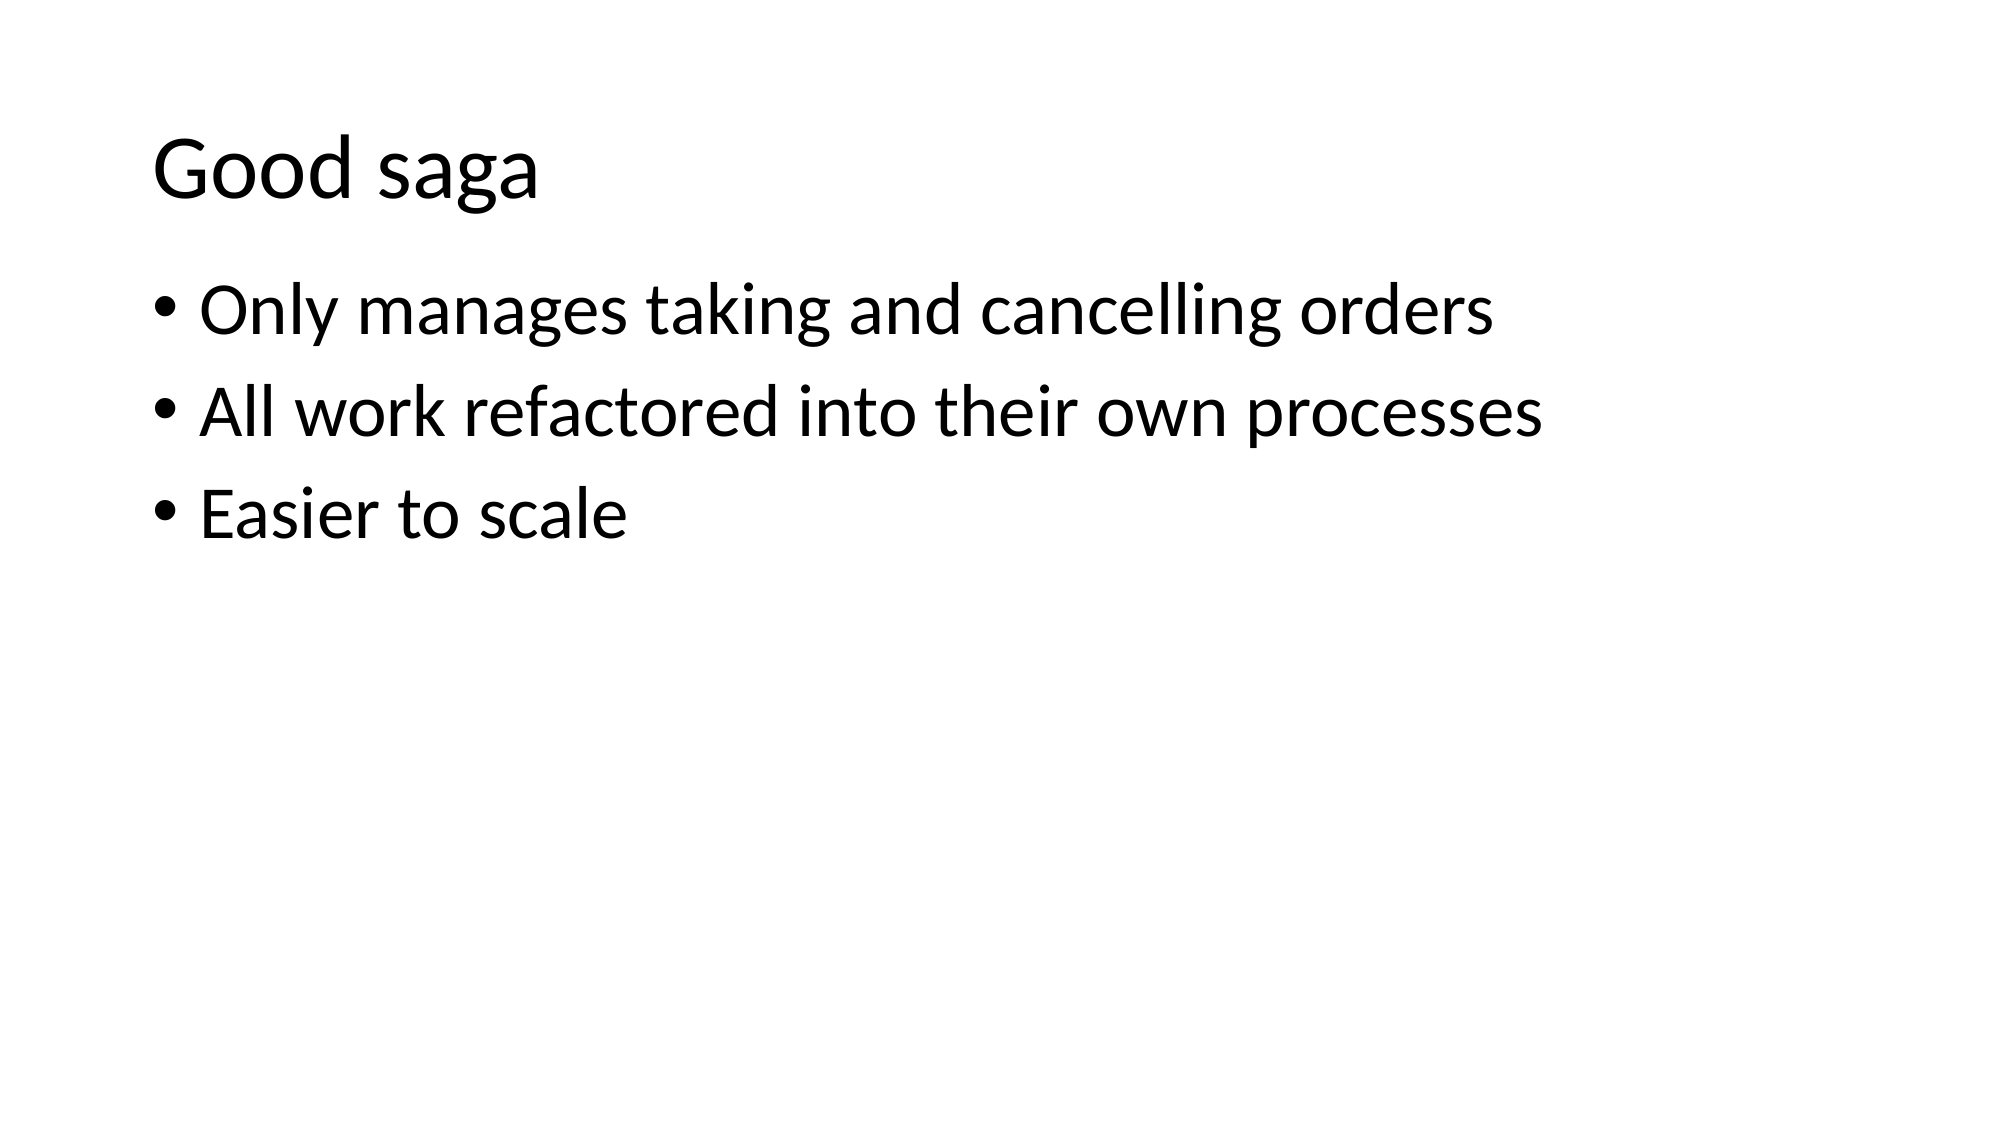

# Good saga
Only manages taking and cancelling orders
All work refactored into their own processes
Easier to scale